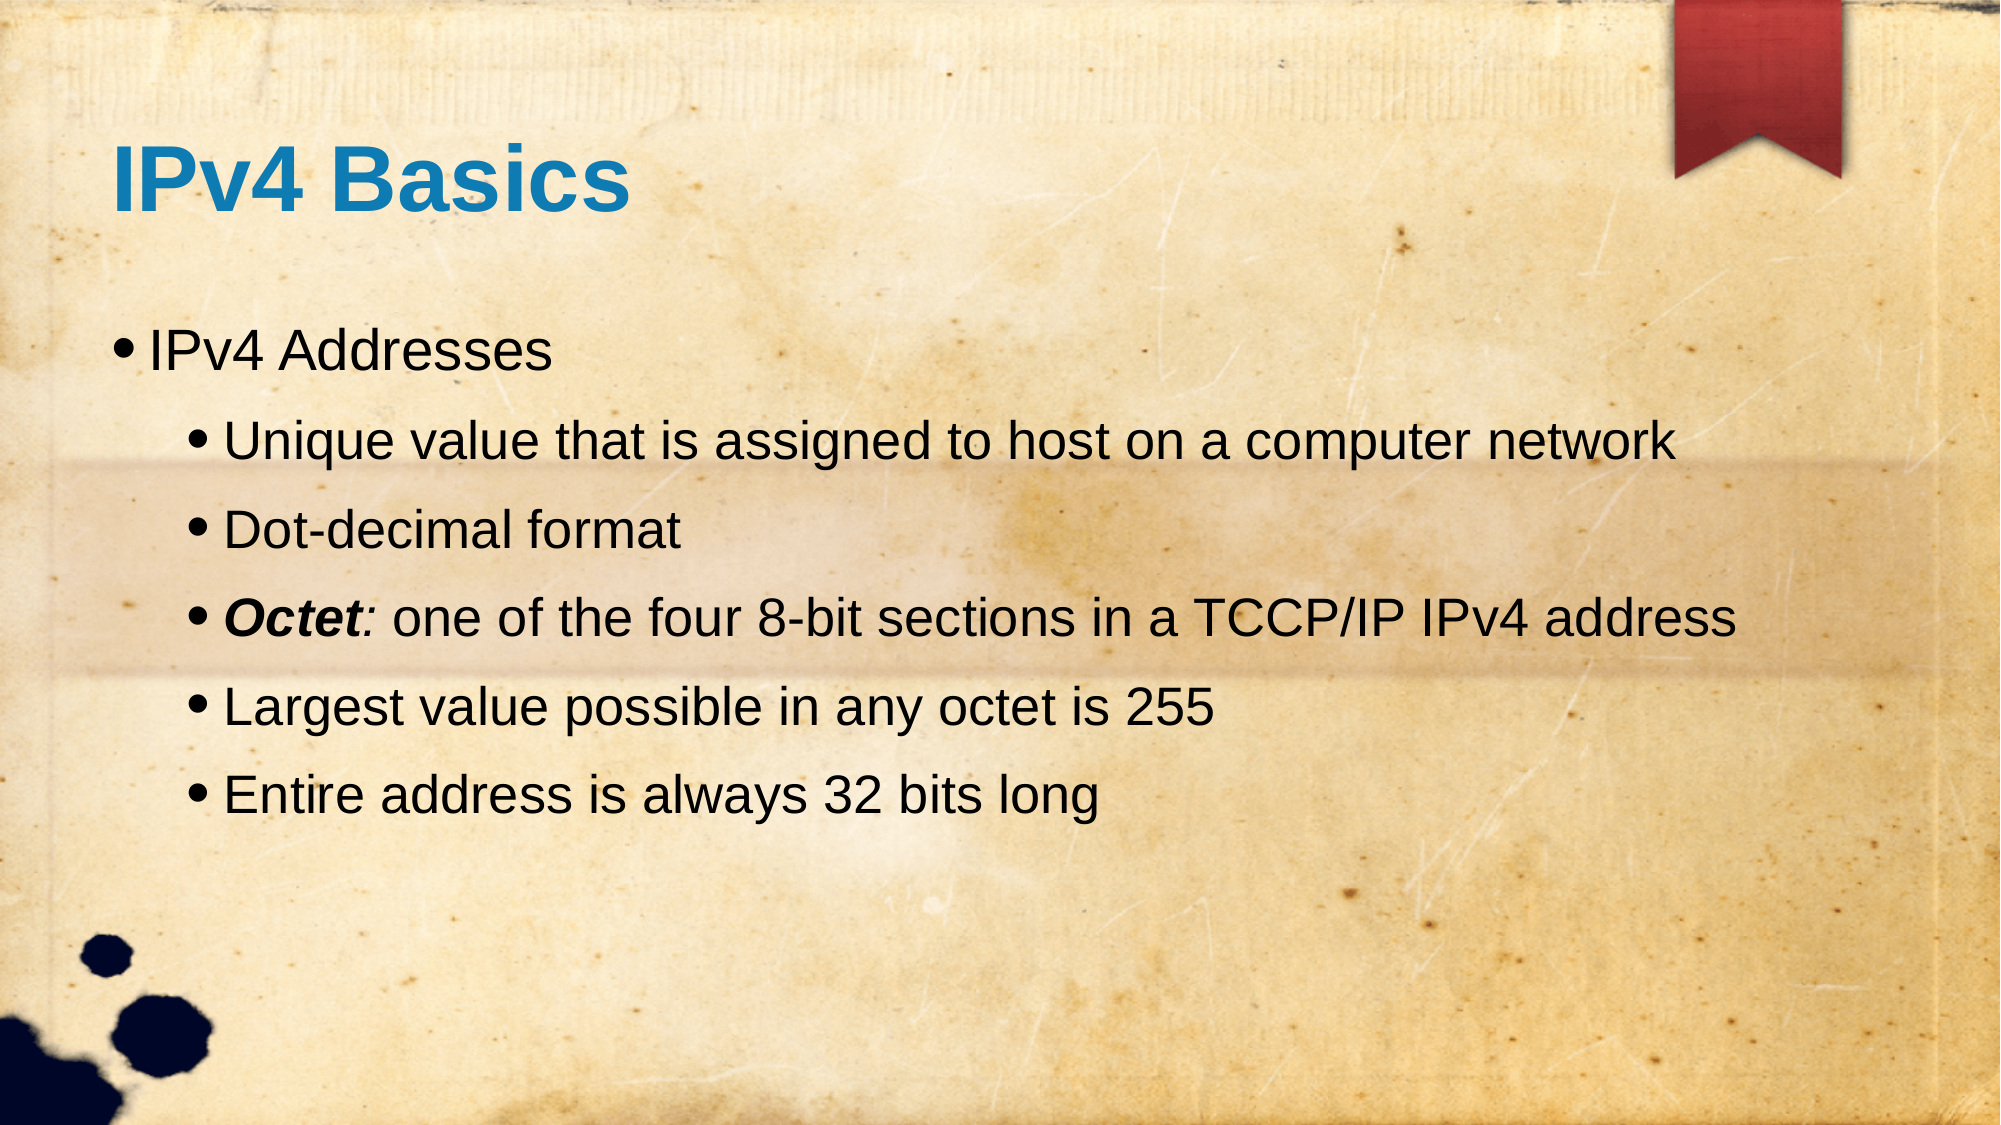

IPv4 Basics
IPv4 Addresses
Unique value that is assigned to host on a computer network
Dot-decimal format
Octet: one of the four 8-bit sections in a TCCP/IP IPv4 address
Largest value possible in any octet is 255
Entire address is always 32 bits long